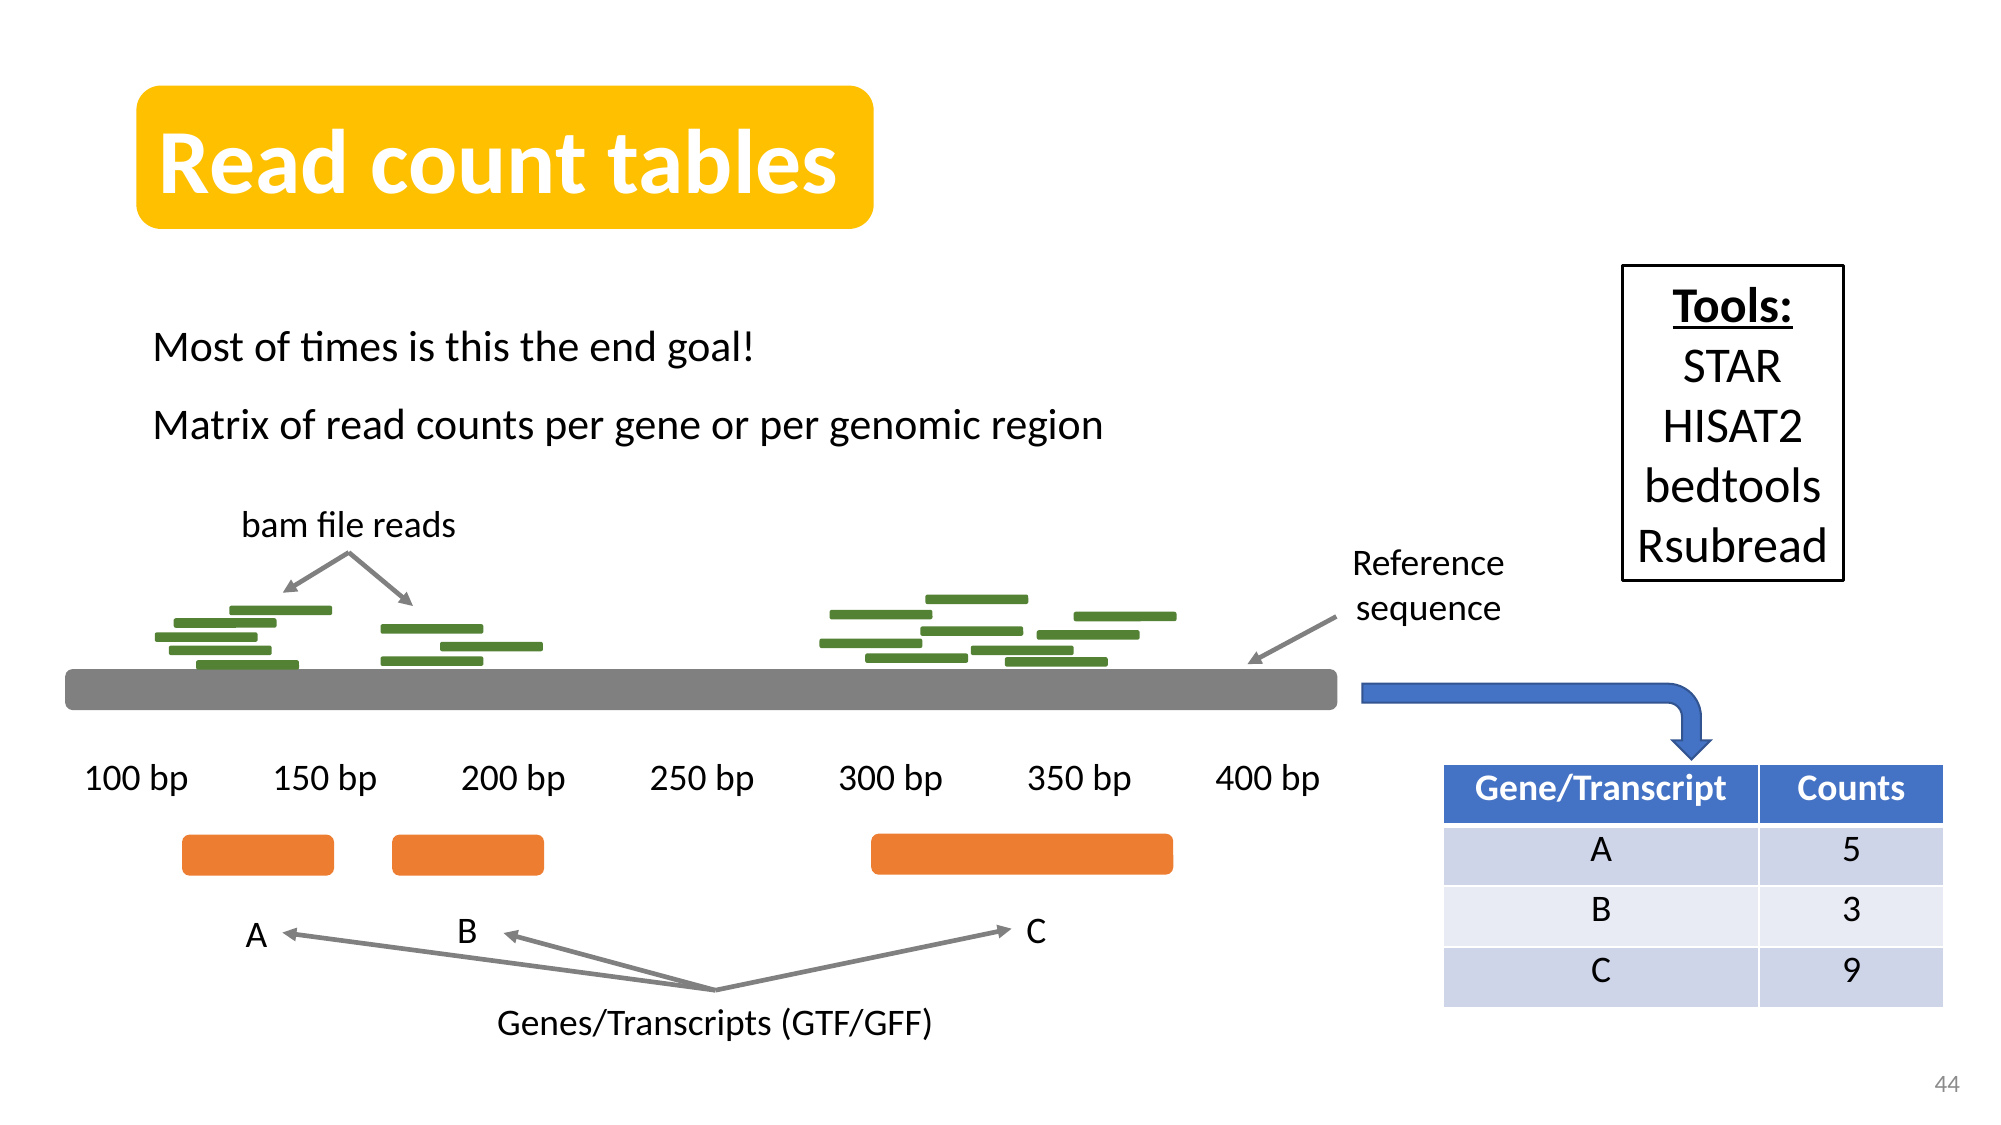

Read count tables
Tools:
STAR
HISAT2
bedtools
Rsubread
Most of times is this the end goal!
Matrix of read counts per gene or per genomic region
bam file reads
Reference
sequence

100 bp
150 bp
200 bp
250 bp
300 bp
350 bp
400 bp

B
C
A
Genes/Transcripts (GTF/GFF)

| Gene/Transcript | Counts |
| --- | --- |
| A | 5 |
| B | 3 |
| C | 9 |
44